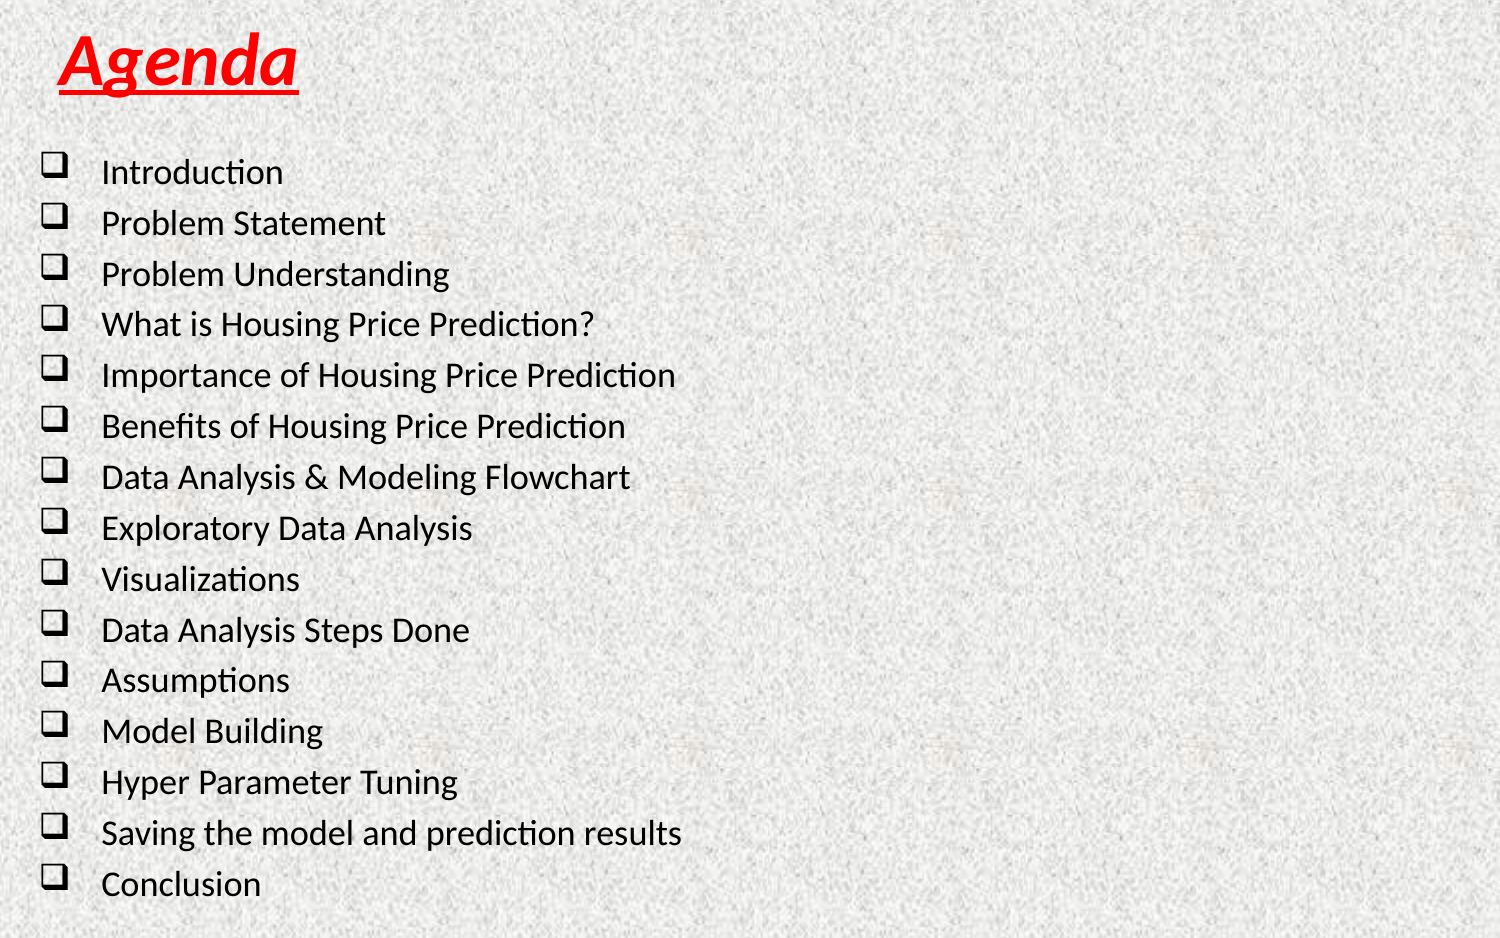

# Agenda
 Introduction
 Problem Statement
 Problem Understanding
 What is Housing Price Prediction?
 Importance of Housing Price Prediction
 Benefits of Housing Price Prediction
 Data Analysis & Modeling Flowchart
 Exploratory Data Analysis
 Visualizations
 Data Analysis Steps Done
 Assumptions
 Model Building
 Hyper Parameter Tuning
 Saving the model and prediction results
 Conclusion